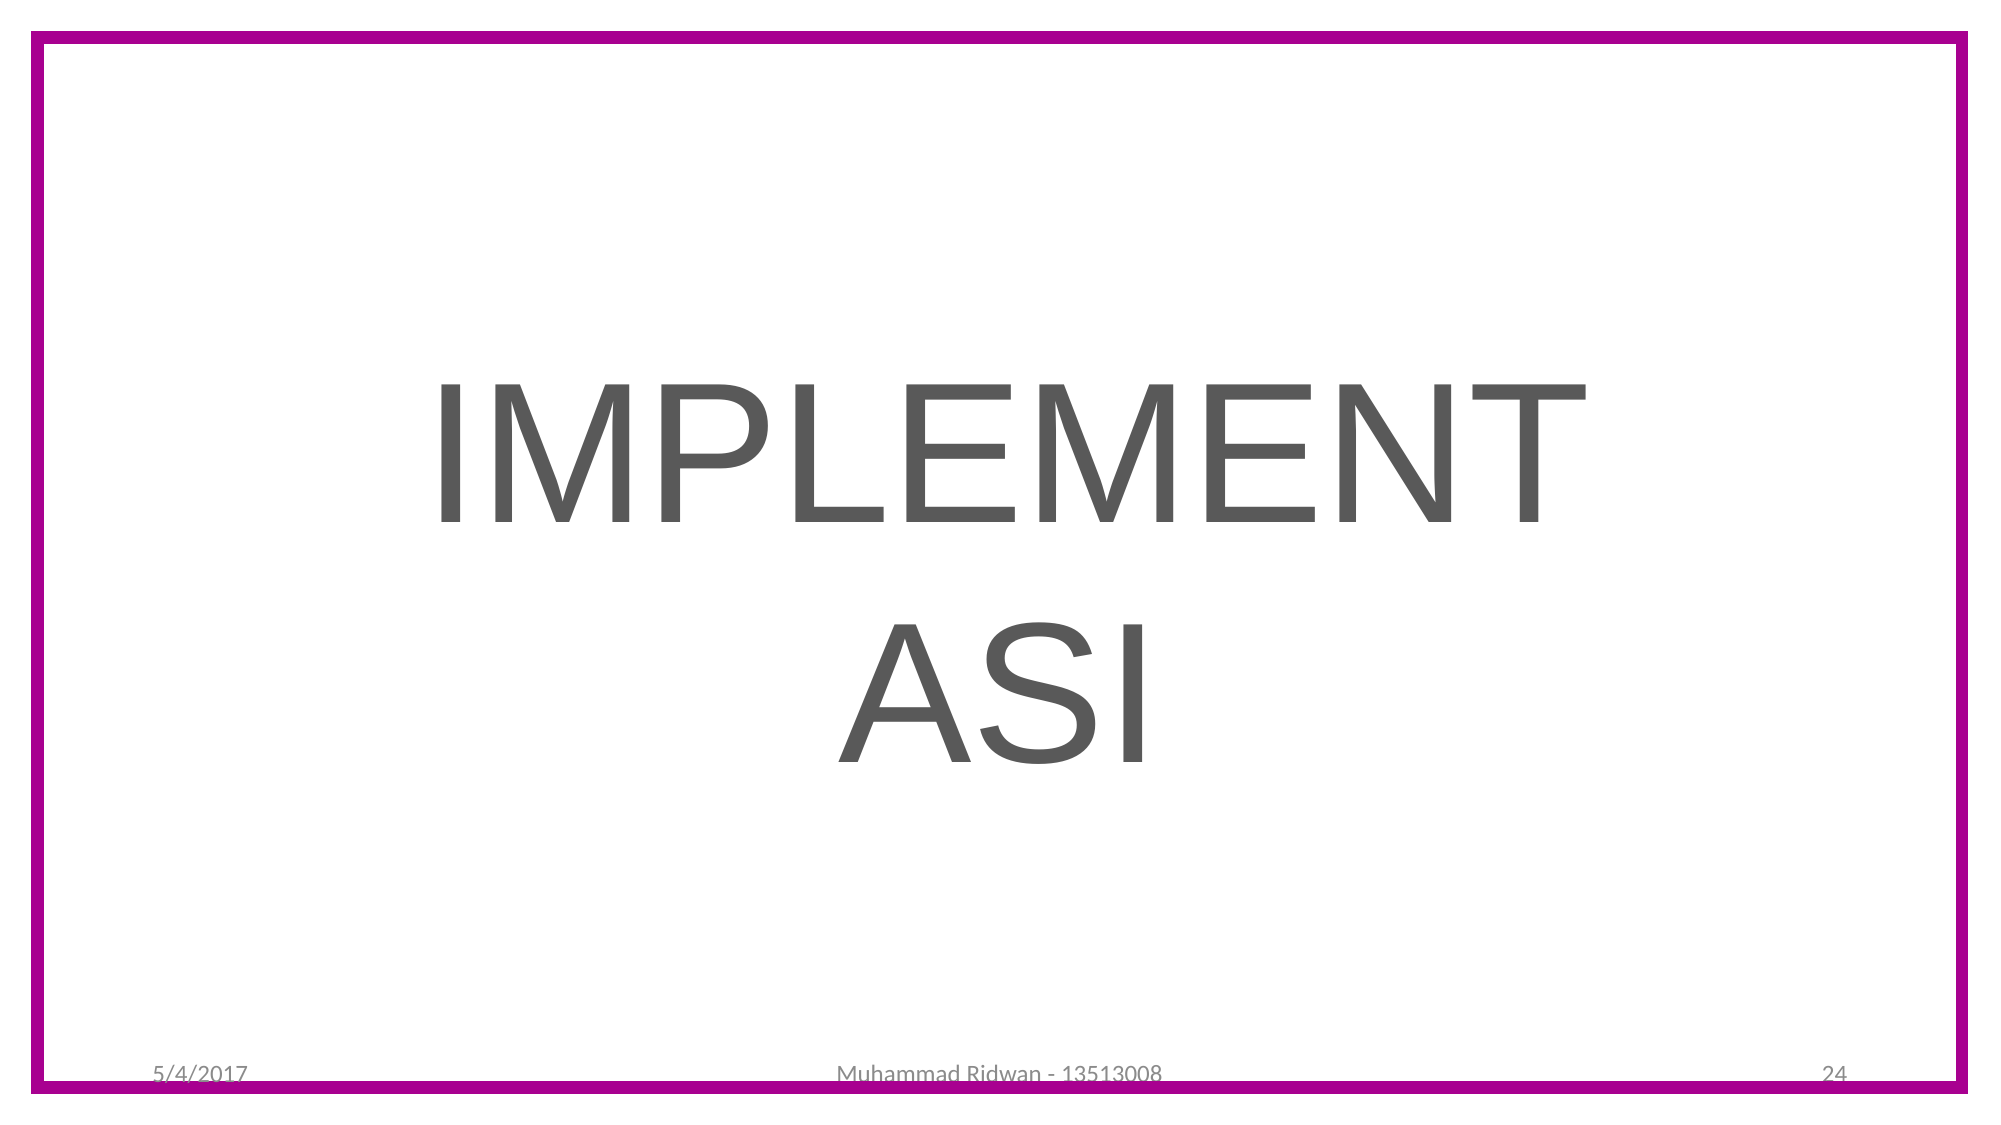

IMPLEMENTASI
5/4/2017
Muhammad Ridwan - 13513008
24